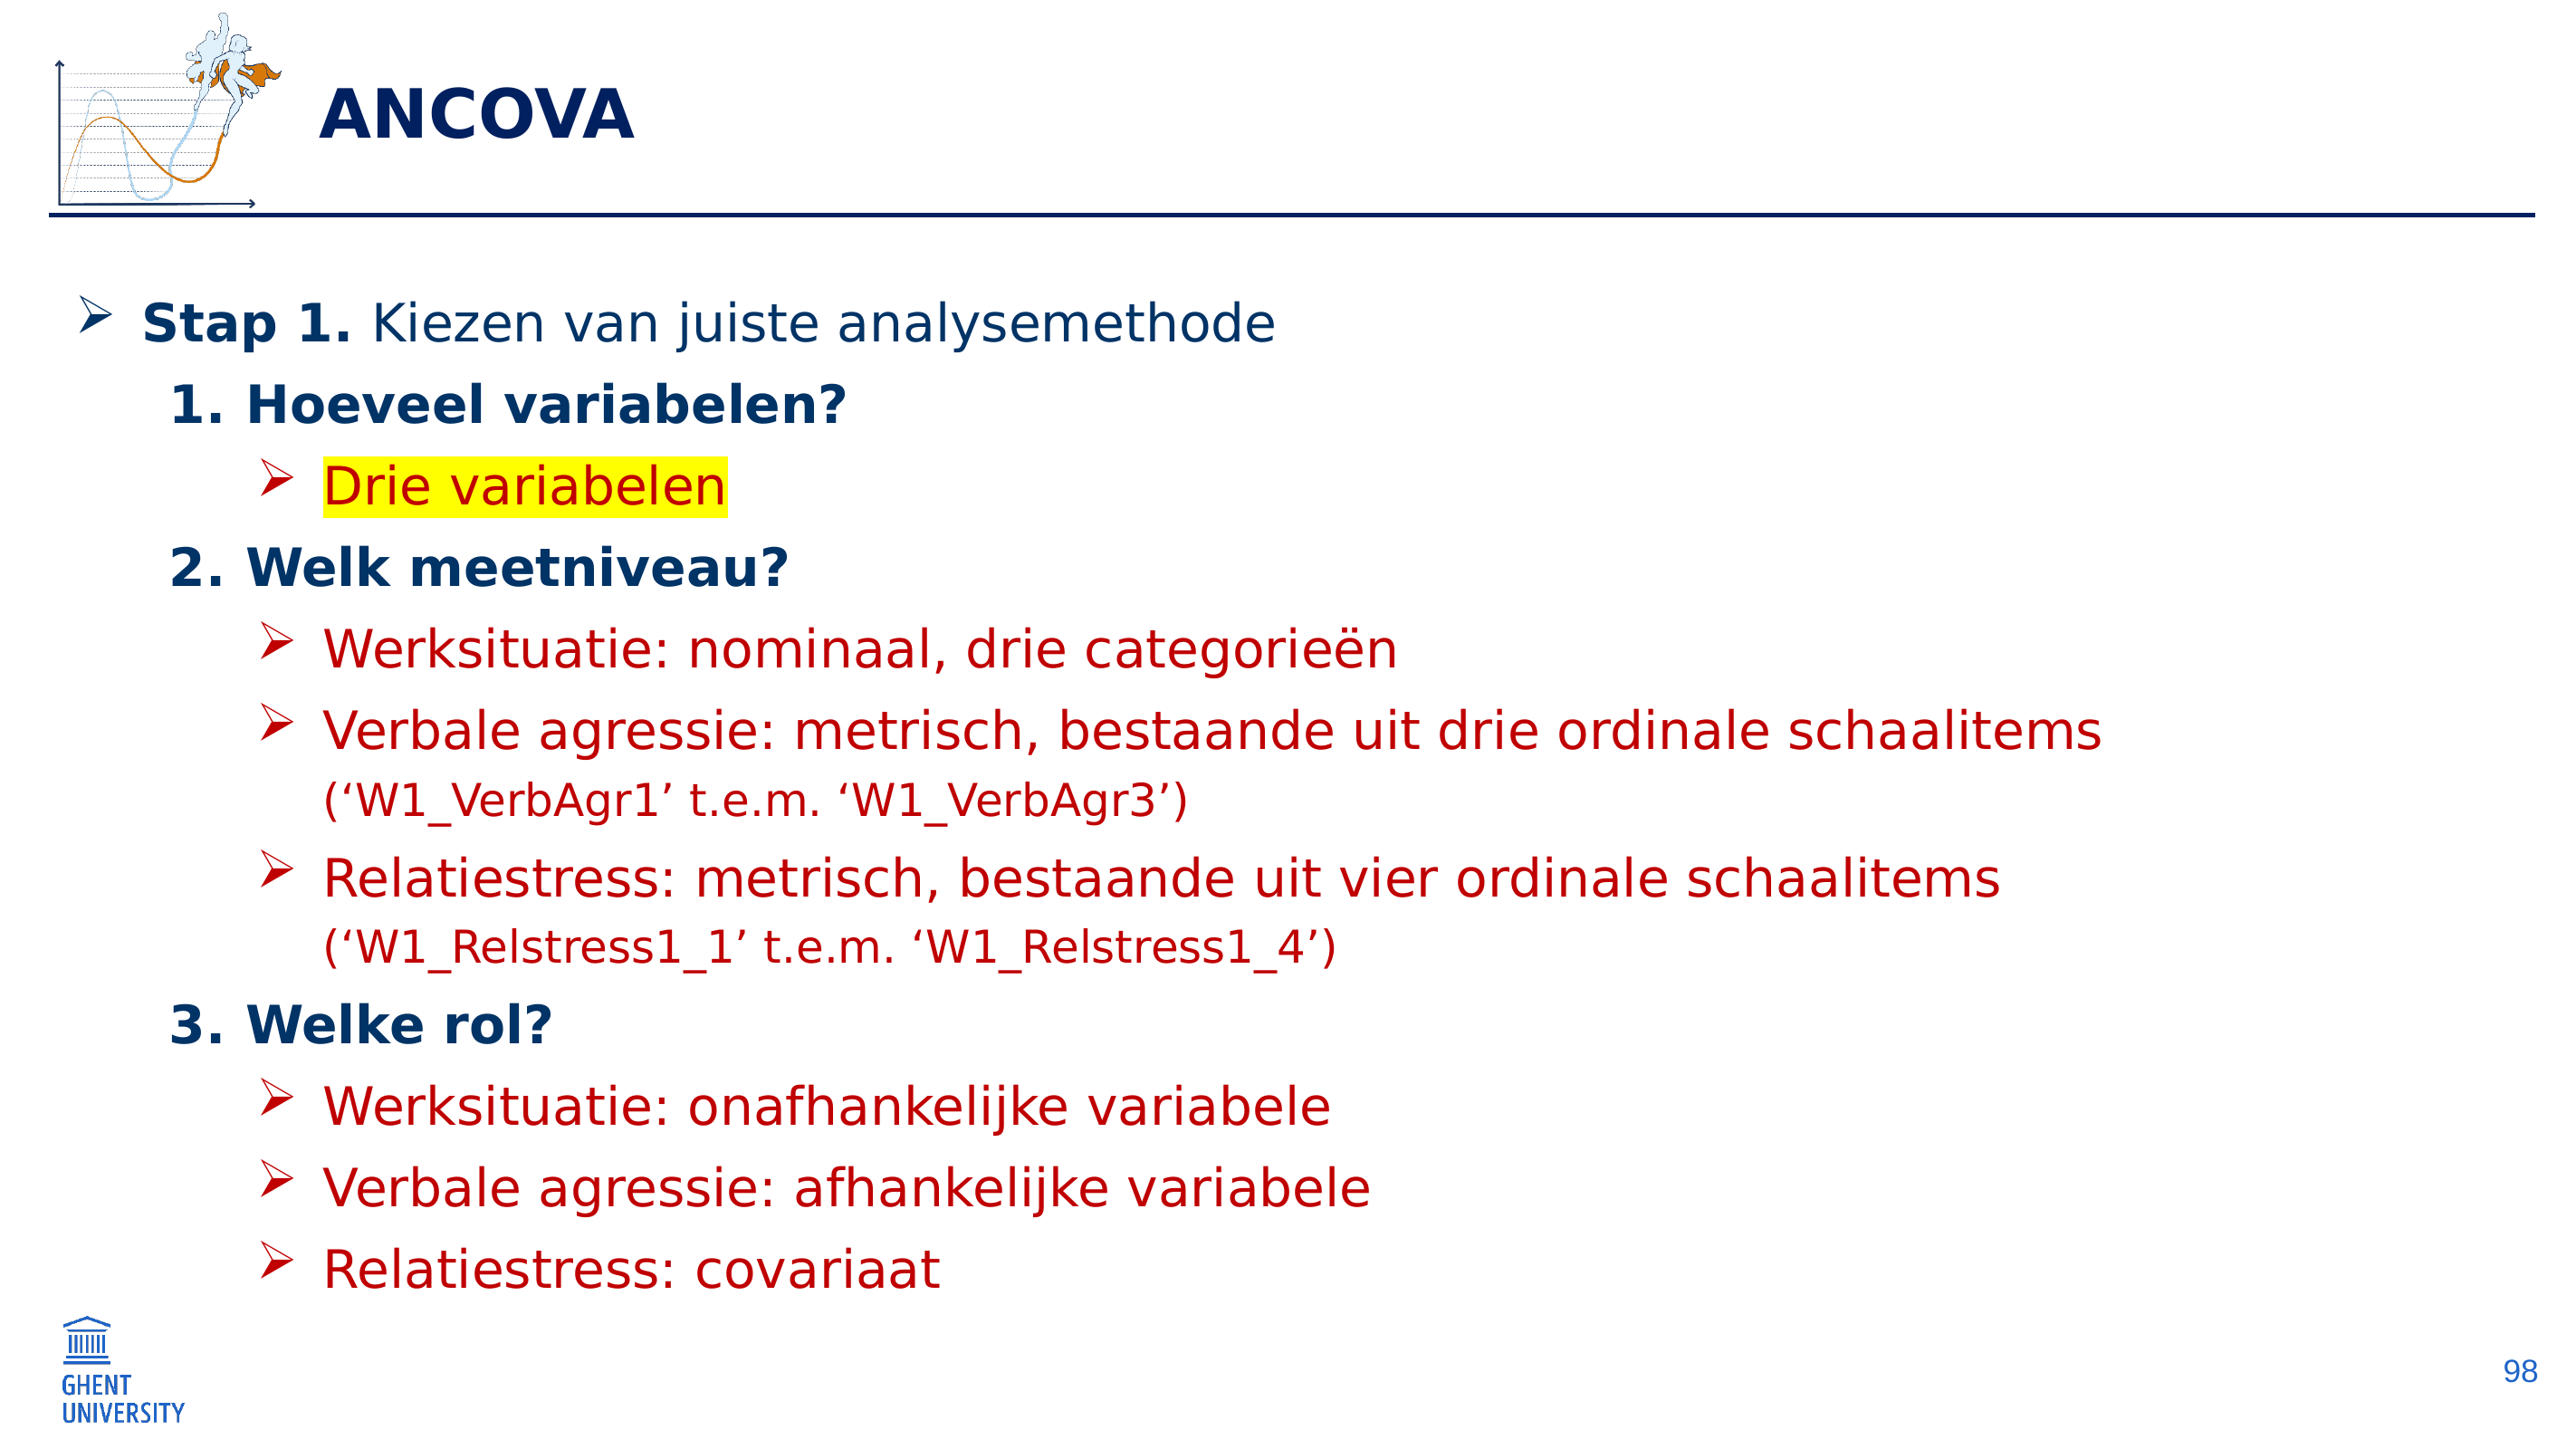

# Ancova
Stap 1. Kiezen van juiste analysemethode
Hoeveel variabelen?
Drie variabelen
Welk meetniveau?
Werksituatie: nominaal, drie categorieën
Verbale agressie: metrisch, bestaande uit drie ordinale schaalitems
(‘W1_VerbAgr1’ t.e.m. ‘W1_VerbAgr3’)
Relatiestress: metrisch, bestaande uit vier ordinale schaalitems
(‘W1_Relstress1_1’ t.e.m. ‘W1_Relstress1_4’)
Welke rol?
Werksituatie: onafhankelijke variabele
Verbale agressie: afhankelijke variabele
Relatiestress: covariaat

98